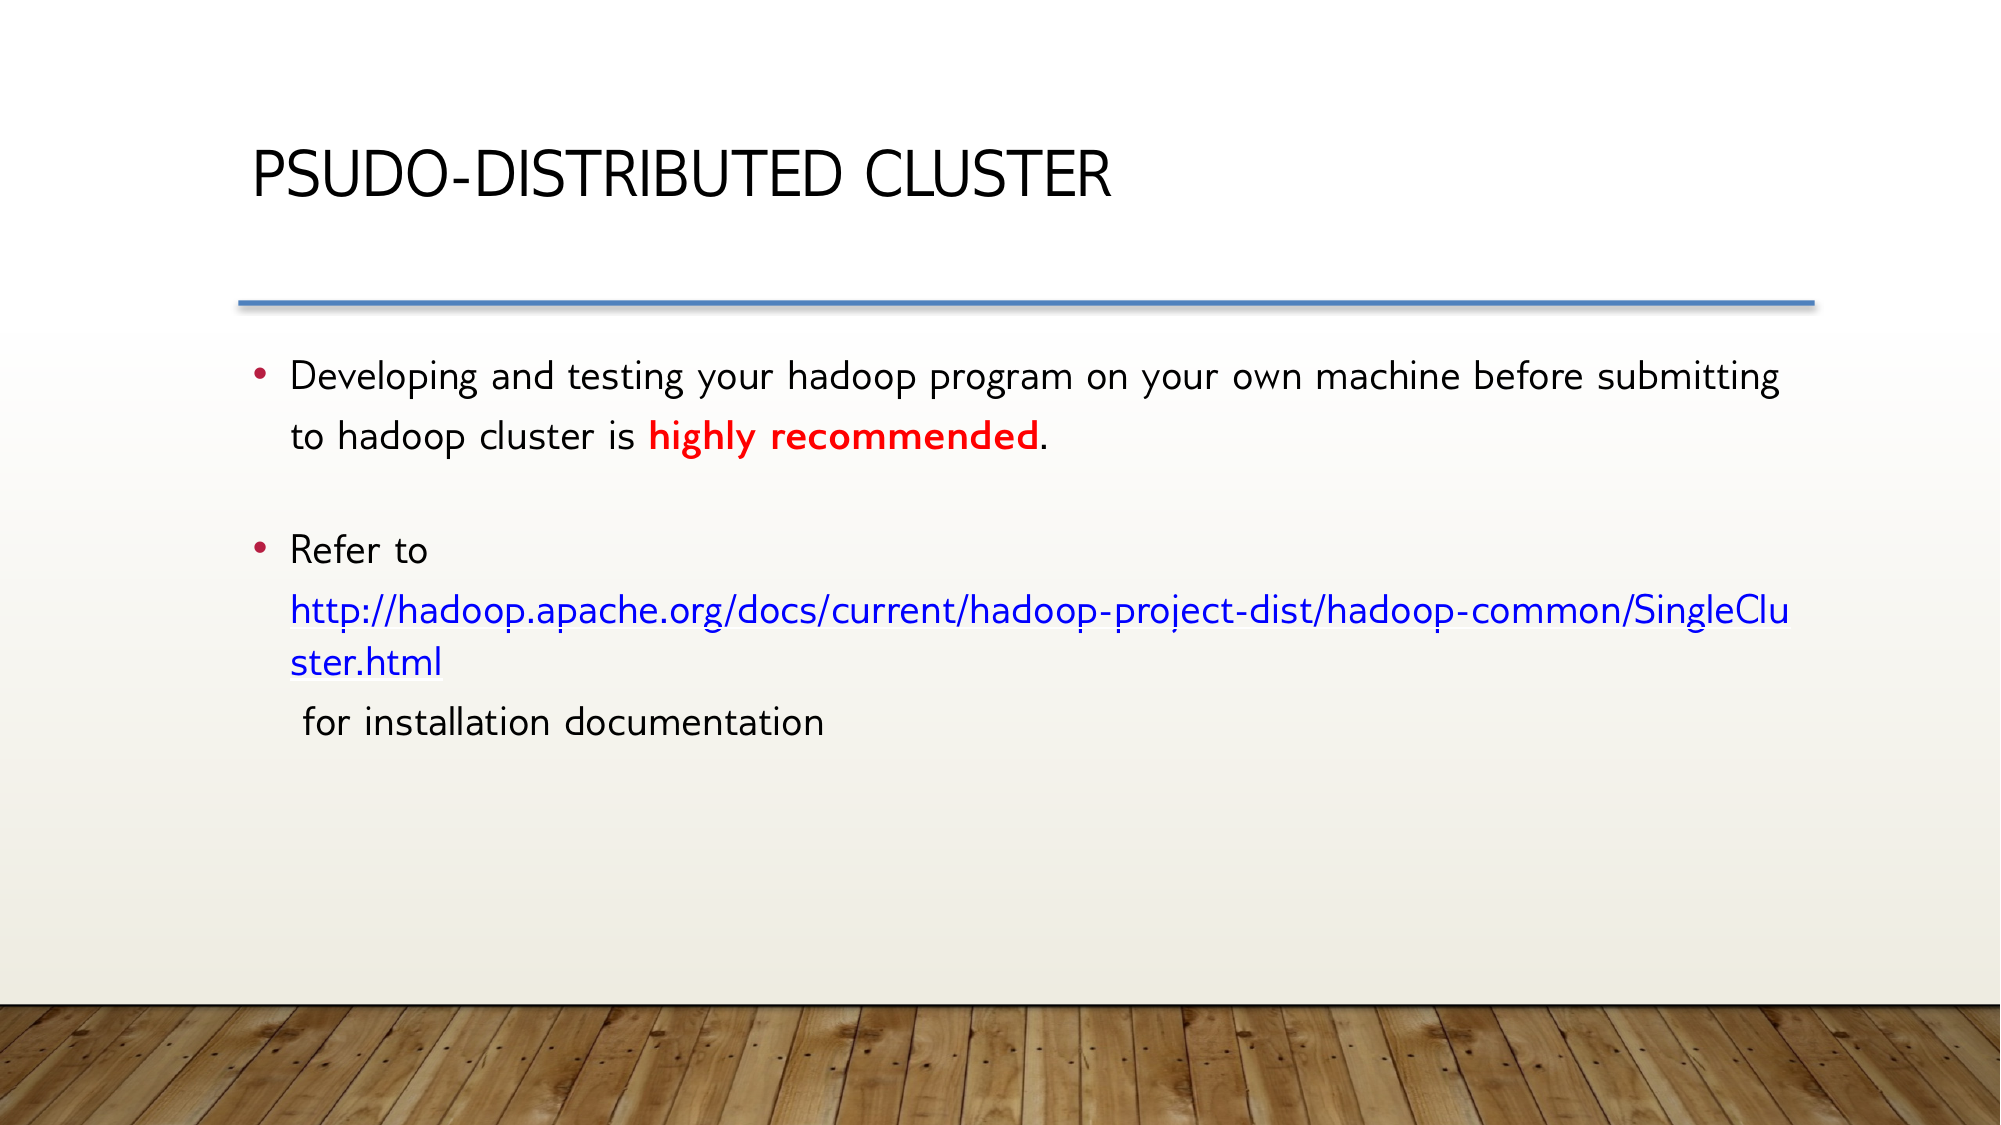

Psudo-distributed cluster
Developing and testing your hadoop program on your own machine before submitting to hadoop cluster is highly recommended.

Refer to http://hadoop.apache.org/docs/current/hadoop-project-dist/hadoop-common/SingleCluster.html for installation documentation